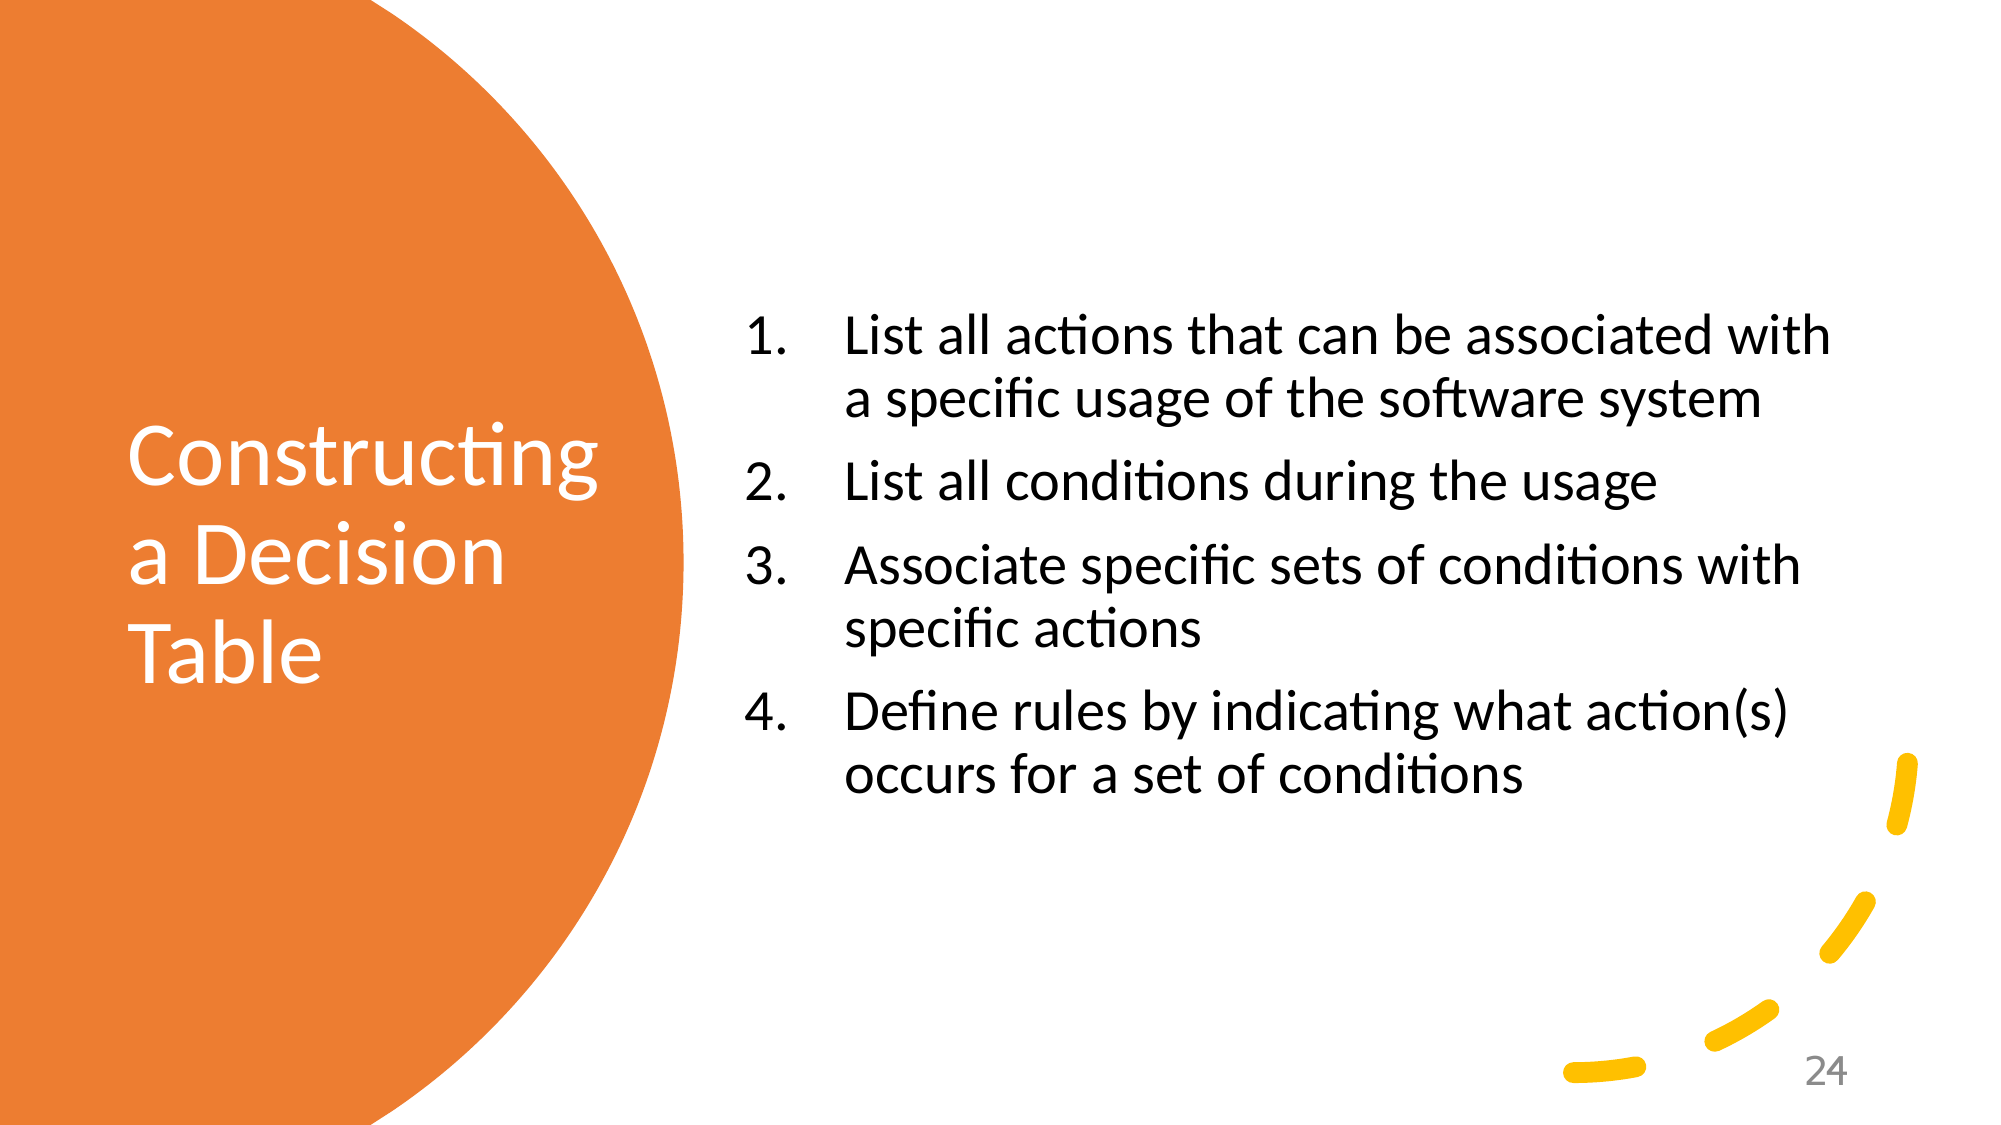

List all actions that can be associated with a specific usage of the software system
List all conditions during the usage
Associate specific sets of conditions with specific actions
Define rules by indicating what action(s) occurs for a set of conditions
# Constructing a Decision Table

24